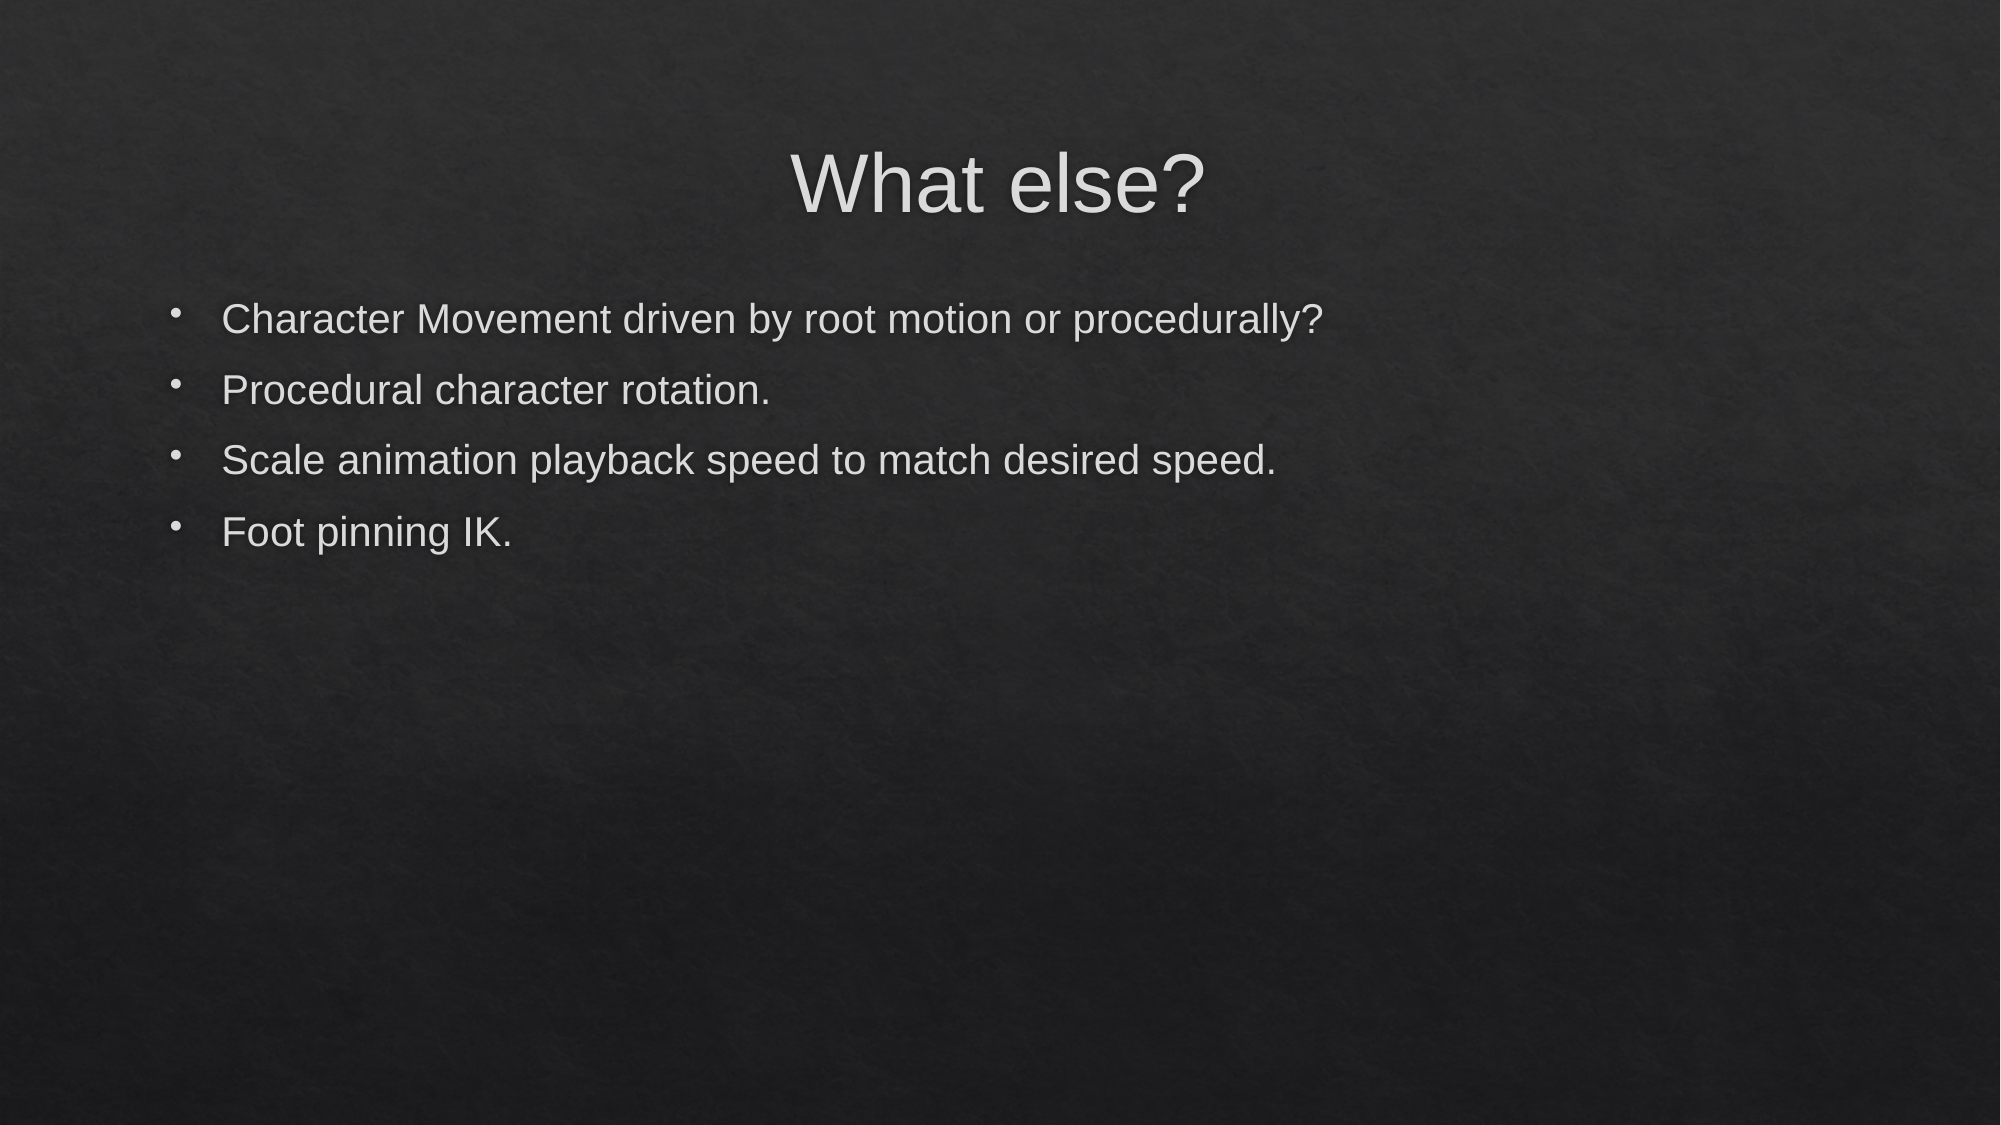

# What else?
Character Movement driven by root motion or procedurally?
Procedural character rotation.
Scale animation playback speed to match desired speed.
Foot pinning IK.